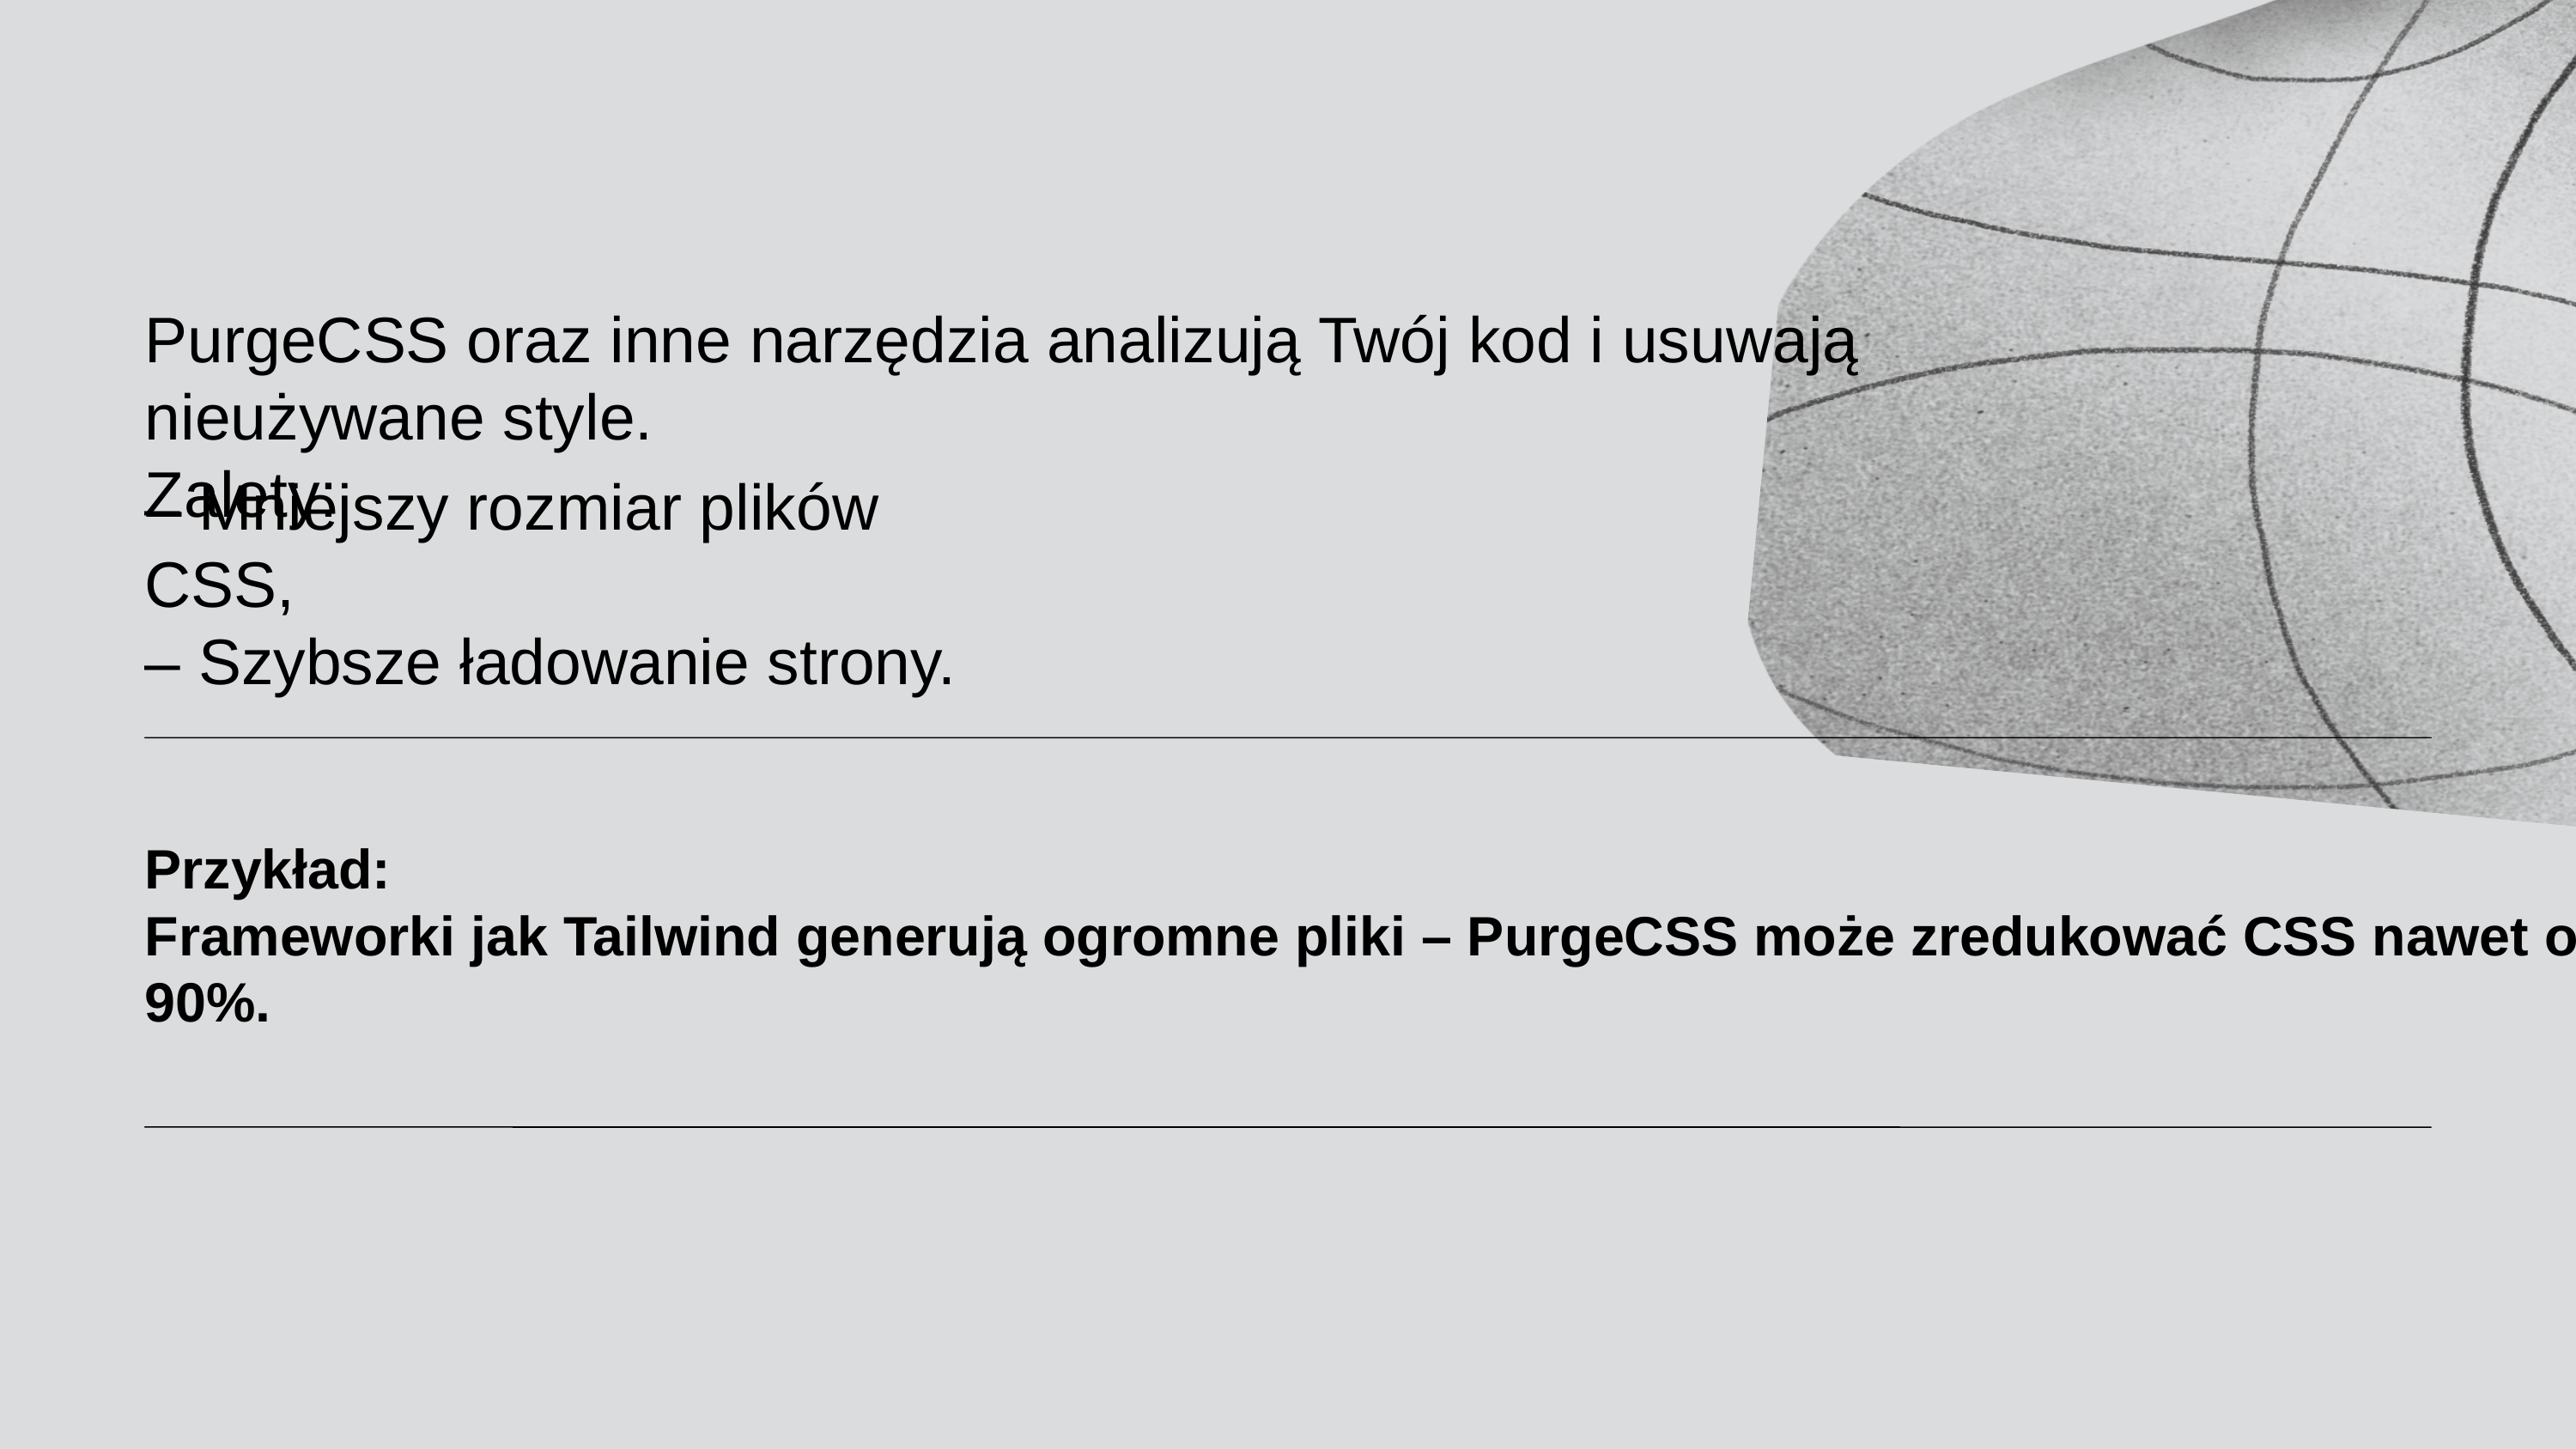

PurgeCSS oraz inne narzędzia analizują Twój kod i usuwają nieużywane style.
Zalety:
– Mniejszy rozmiar plików CSS,
– Szybsze ładowanie strony.

Przykład:
Frameworki jak Tailwind generują ogromne pliki – PurgeCSS może zredukować CSS nawet o 90%.